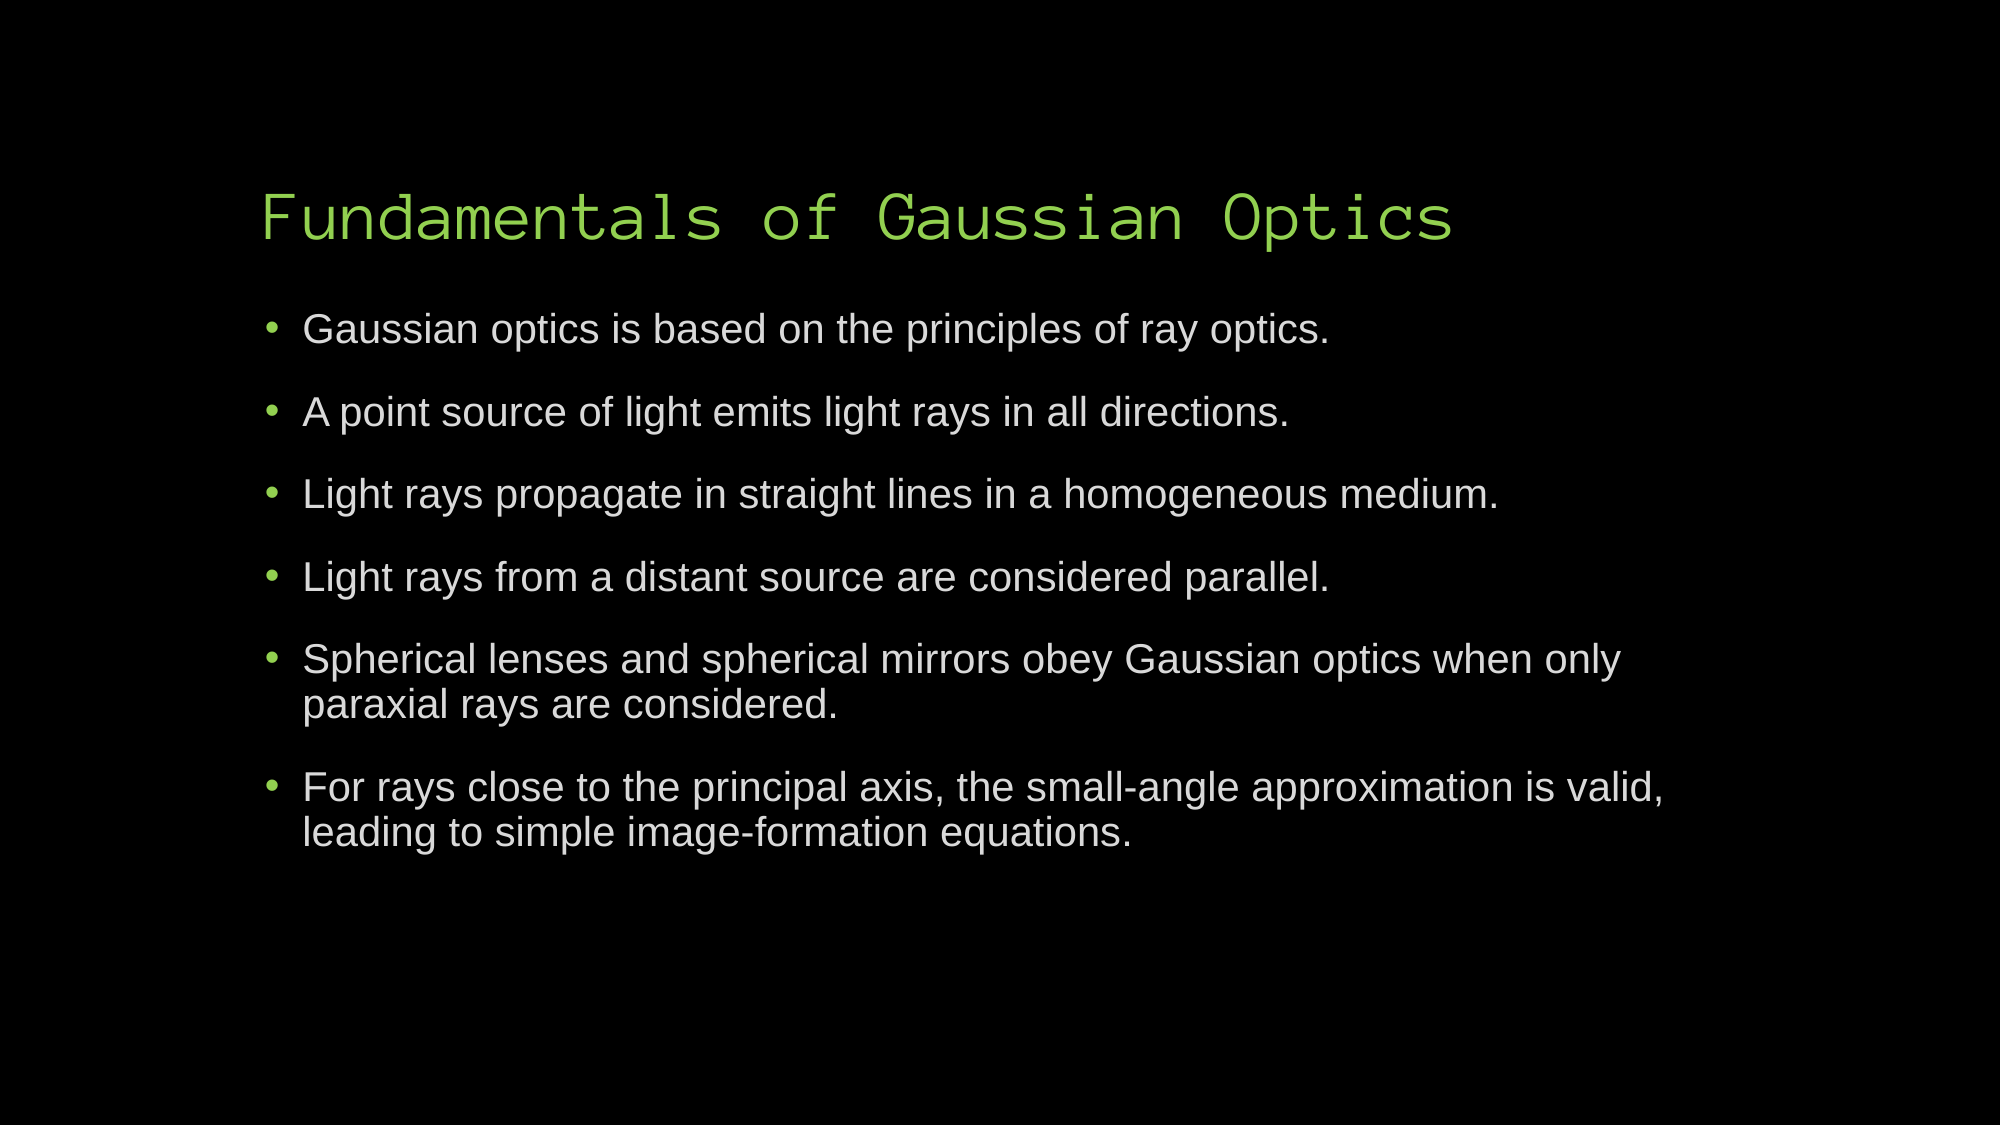

# Fundamentals of Gaussian Optics
Gaussian optics is based on the principles of ray optics.
A point source of light emits light rays in all directions.
Light rays propagate in straight lines in a homogeneous medium.
Light rays from a distant source are considered parallel.
Spherical lenses and spherical mirrors obey Gaussian optics when only paraxial rays are considered.
For rays close to the principal axis, the small-angle approximation is valid, leading to simple image-formation equations.